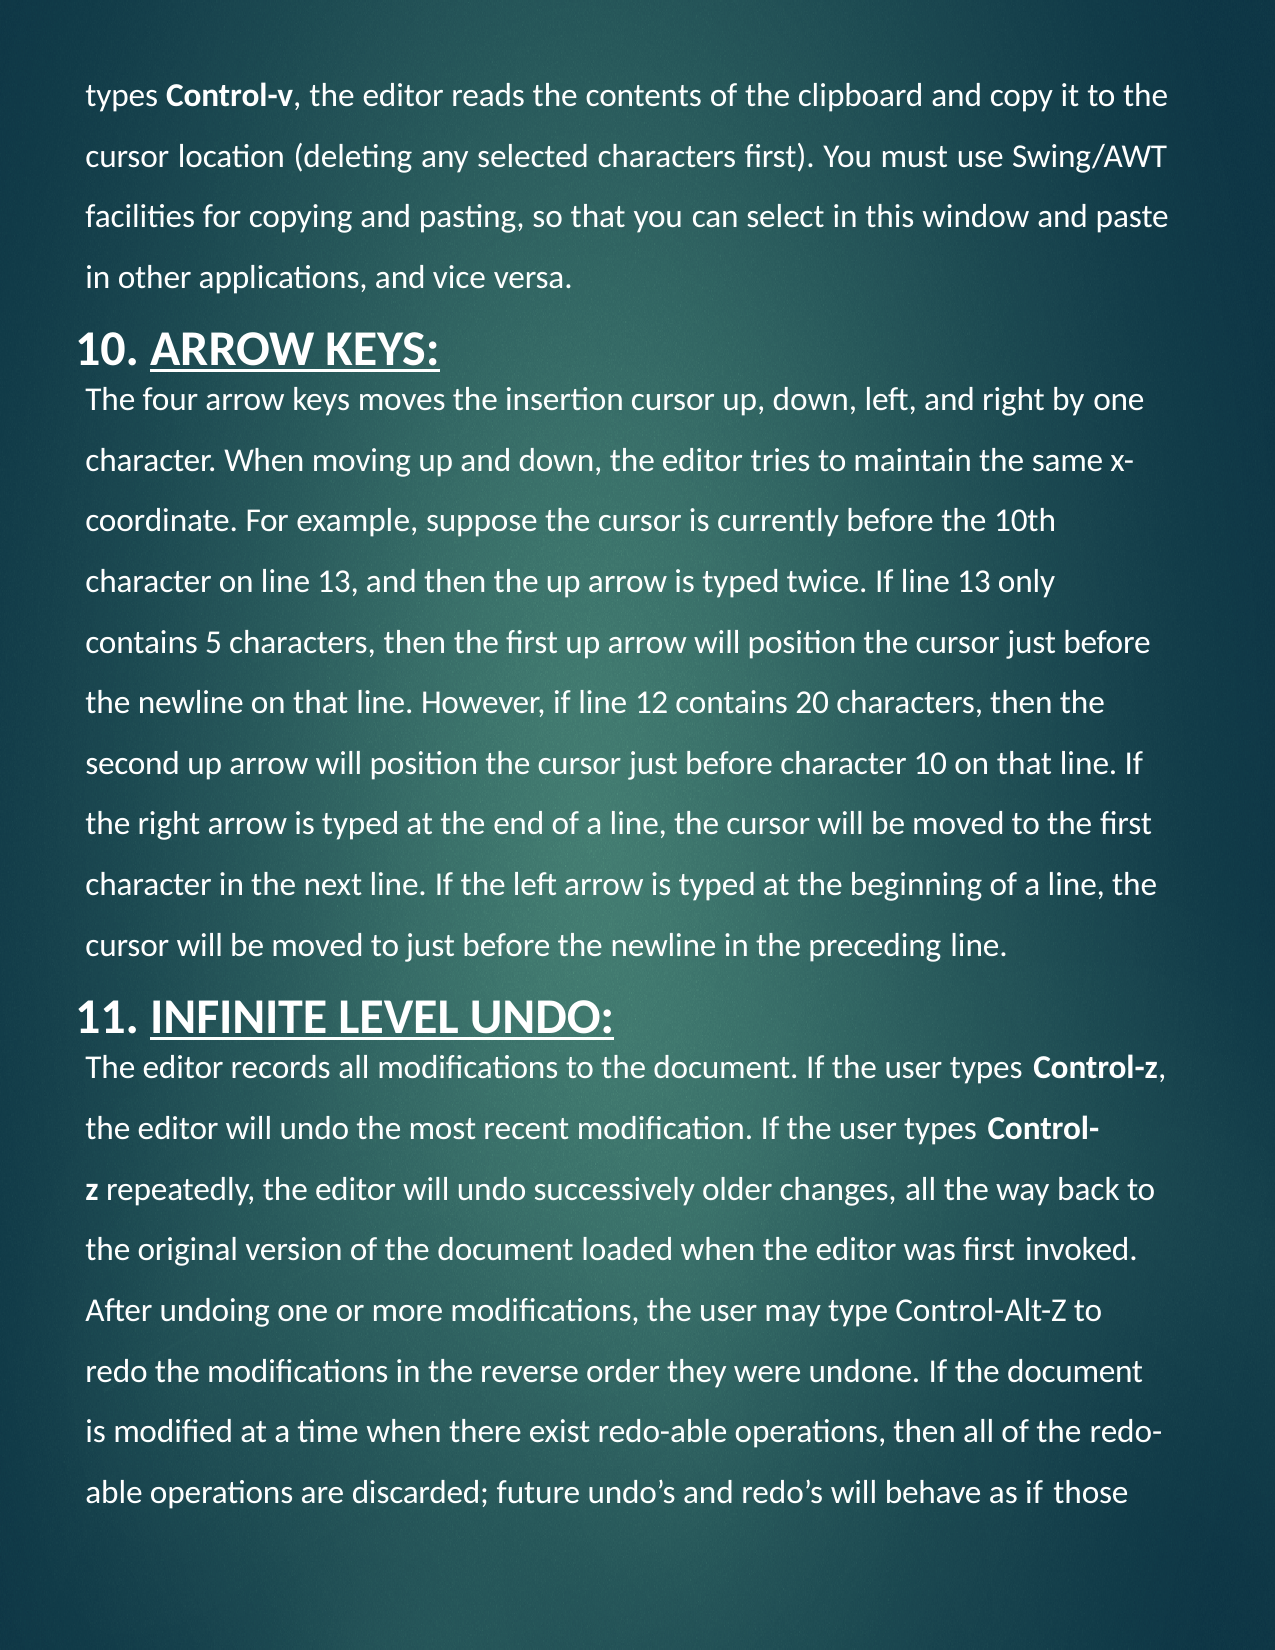

types Control-v, the editor reads the contents of the clipboard and copy it to the  cursor location (deleting any selected characters first). You must use Swing/AWT  facilities for copying and pasting, so that you can select in this window and paste  in other applications, and vice versa.
ARROW KEYS:
The four arrow keys moves the insertion cursor up, down, left, and right by one
character. When moving up and down, the editor tries to maintain the same x-  coordinate. For example, suppose the cursor is currently before the 10th
character on line 13, and then the up arrow is typed twice. If line 13 only  contains 5 characters, then the first up arrow will position the cursor just before  the newline on that line. However, if line 12 contains 20 characters, then the  second up arrow will position the cursor just before character 10 on that line. If  the right arrow is typed at the end of a line, the cursor will be moved to the first  character in the next line. If the left arrow is typed at the beginning of a line, the  cursor will be moved to just before the newline in the preceding line.
INFINITE LEVEL UNDO:
The editor records all modifications to the document. If the user types Control-z,
the editor will undo the most recent modification. If the user types Control-
z repeatedly, the editor will undo successively older changes, all the way back to  the original version of the document loaded when the editor was first invoked.
After undoing one or more modifications, the user may type Control-Alt-Z to  redo the modifications in the reverse order they were undone. If the document  is modified at a time when there exist redo-able operations, then all of the redo-  able operations are discarded; future undo’s and redo’s will behave as if those